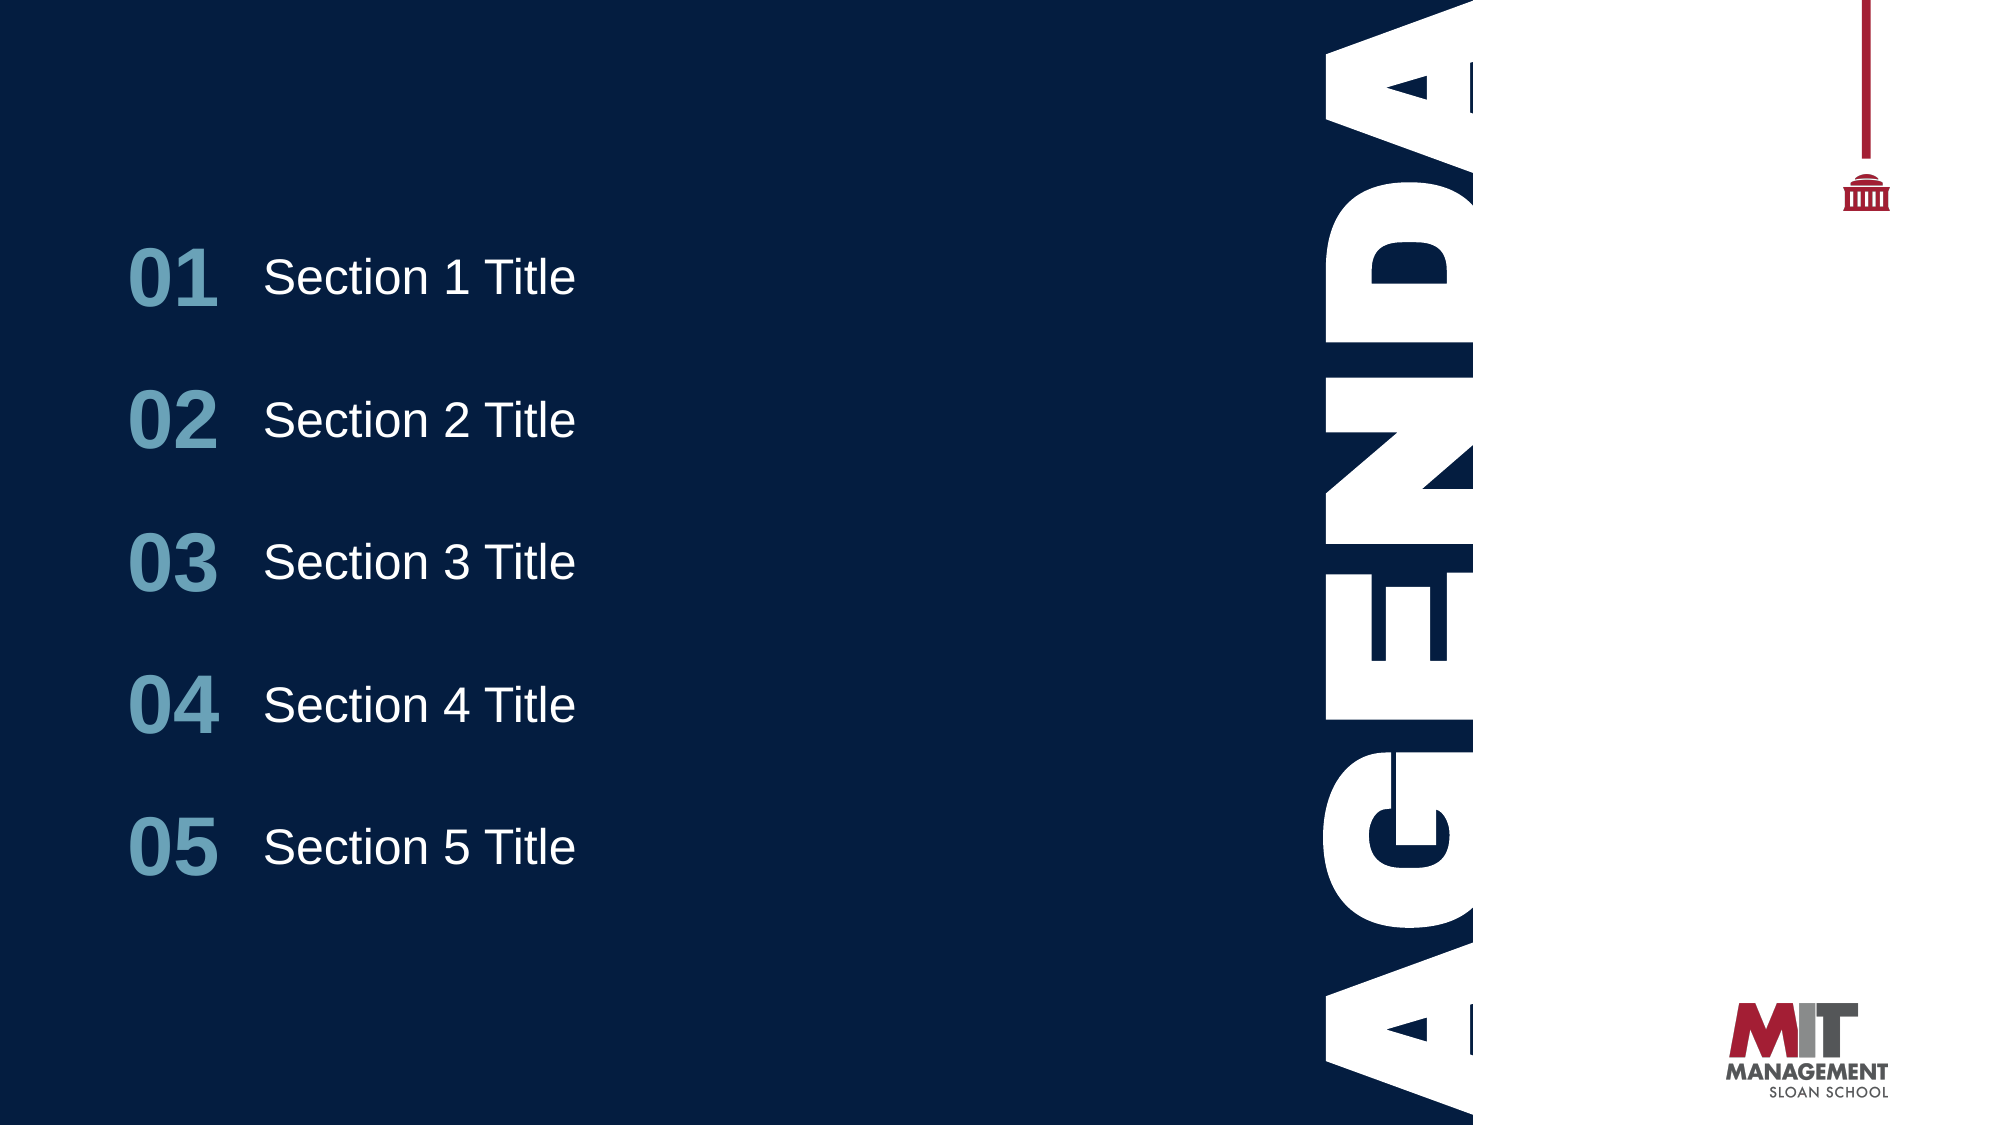

TEMPLATE TIPS
This agenda is built using a table. To add a row, either press the tab key, or select the table, then in the top ribbon go to layout > insert below.
To delete a row, simply use the backspace key.

Don’t forget to centre the table to the slide by selecting the table then going to layout > align middle.
| 01 | Section 1 Title |
| --- | --- |
| 02 | Section 2 Title |
| 03 | Section 3 Title |
| 04 | Section 4 Title |
| 05 | Section 5 Title |